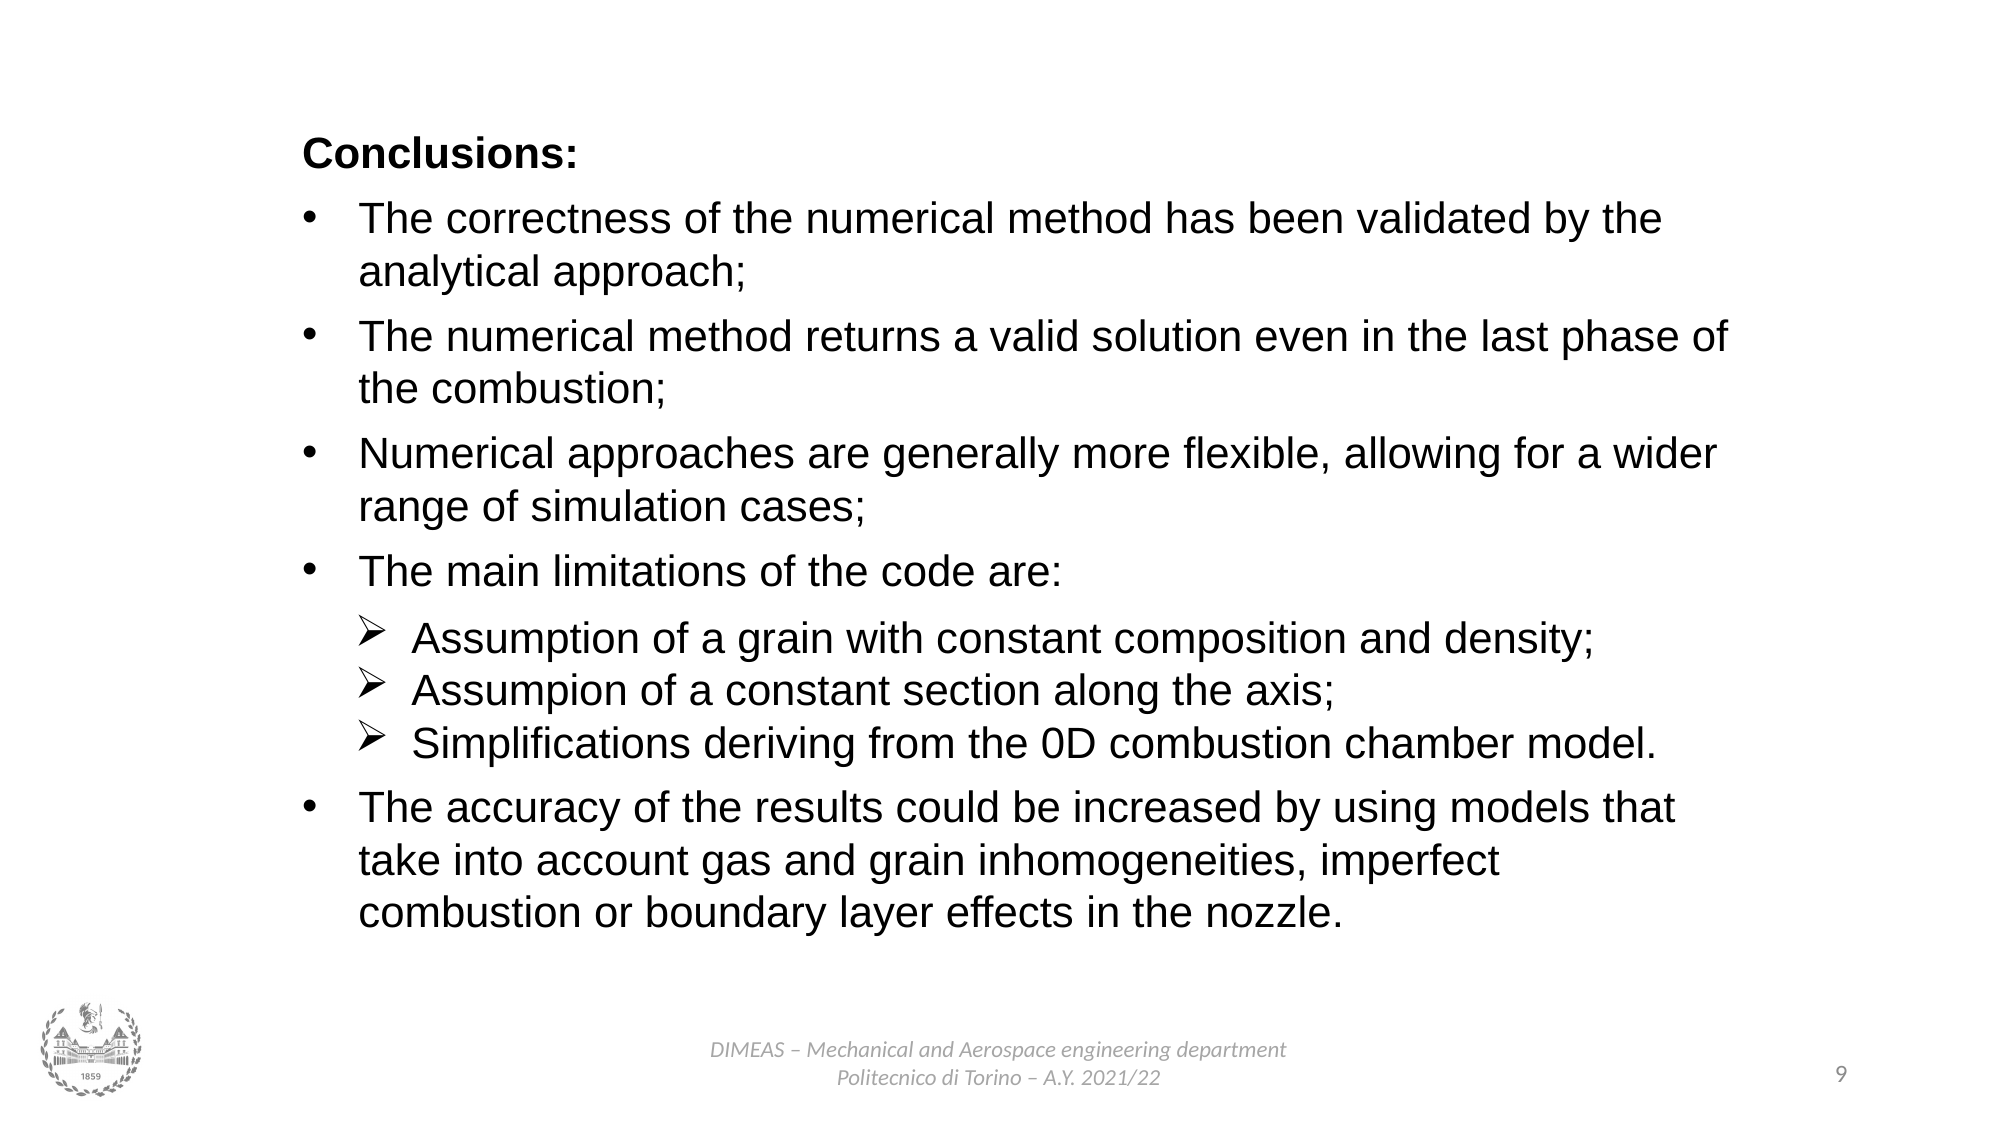

Conclusions:
The correctness of the numerical method has been validated by the analytical approach;
The numerical method returns a valid solution even in the last phase of the combustion;
Numerical approaches are generally more flexible, allowing for a wider range of simulation cases;
The main limitations of the code are:
Assumption of a grain with constant composition and density;
Assumpion of a constant section along the axis;
Simplifications deriving from the 0D combustion chamber model.
The accuracy of the results could be increased by using models that take into account gas and grain inhomogeneities, imperfect combustion or boundary layer effects in the nozzle.
9